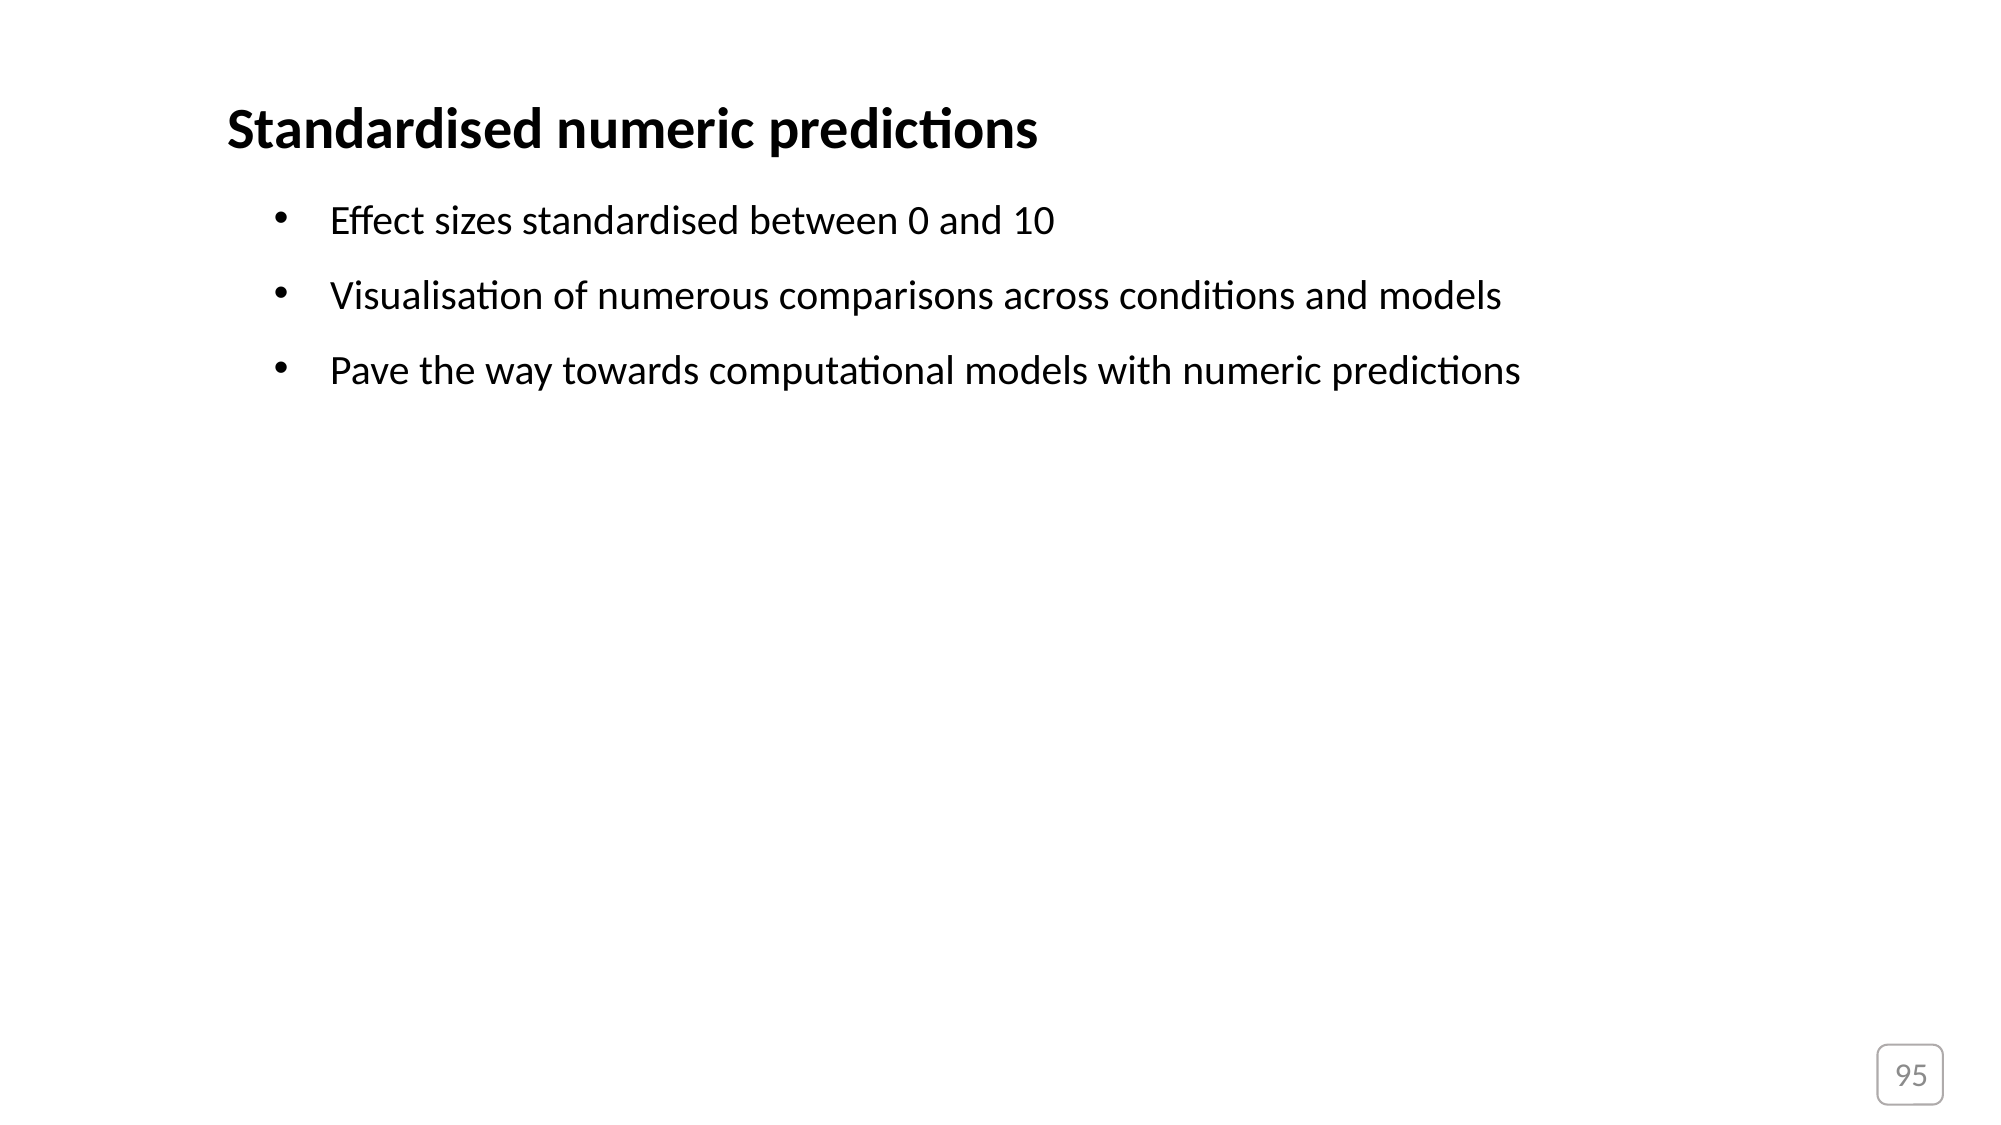

Standardised numeric predictions

Effect sizes standardised between 0 and 10
Visualisation of numerous comparisons across conditions and models
Pave the way towards computational models with numeric predictions
95